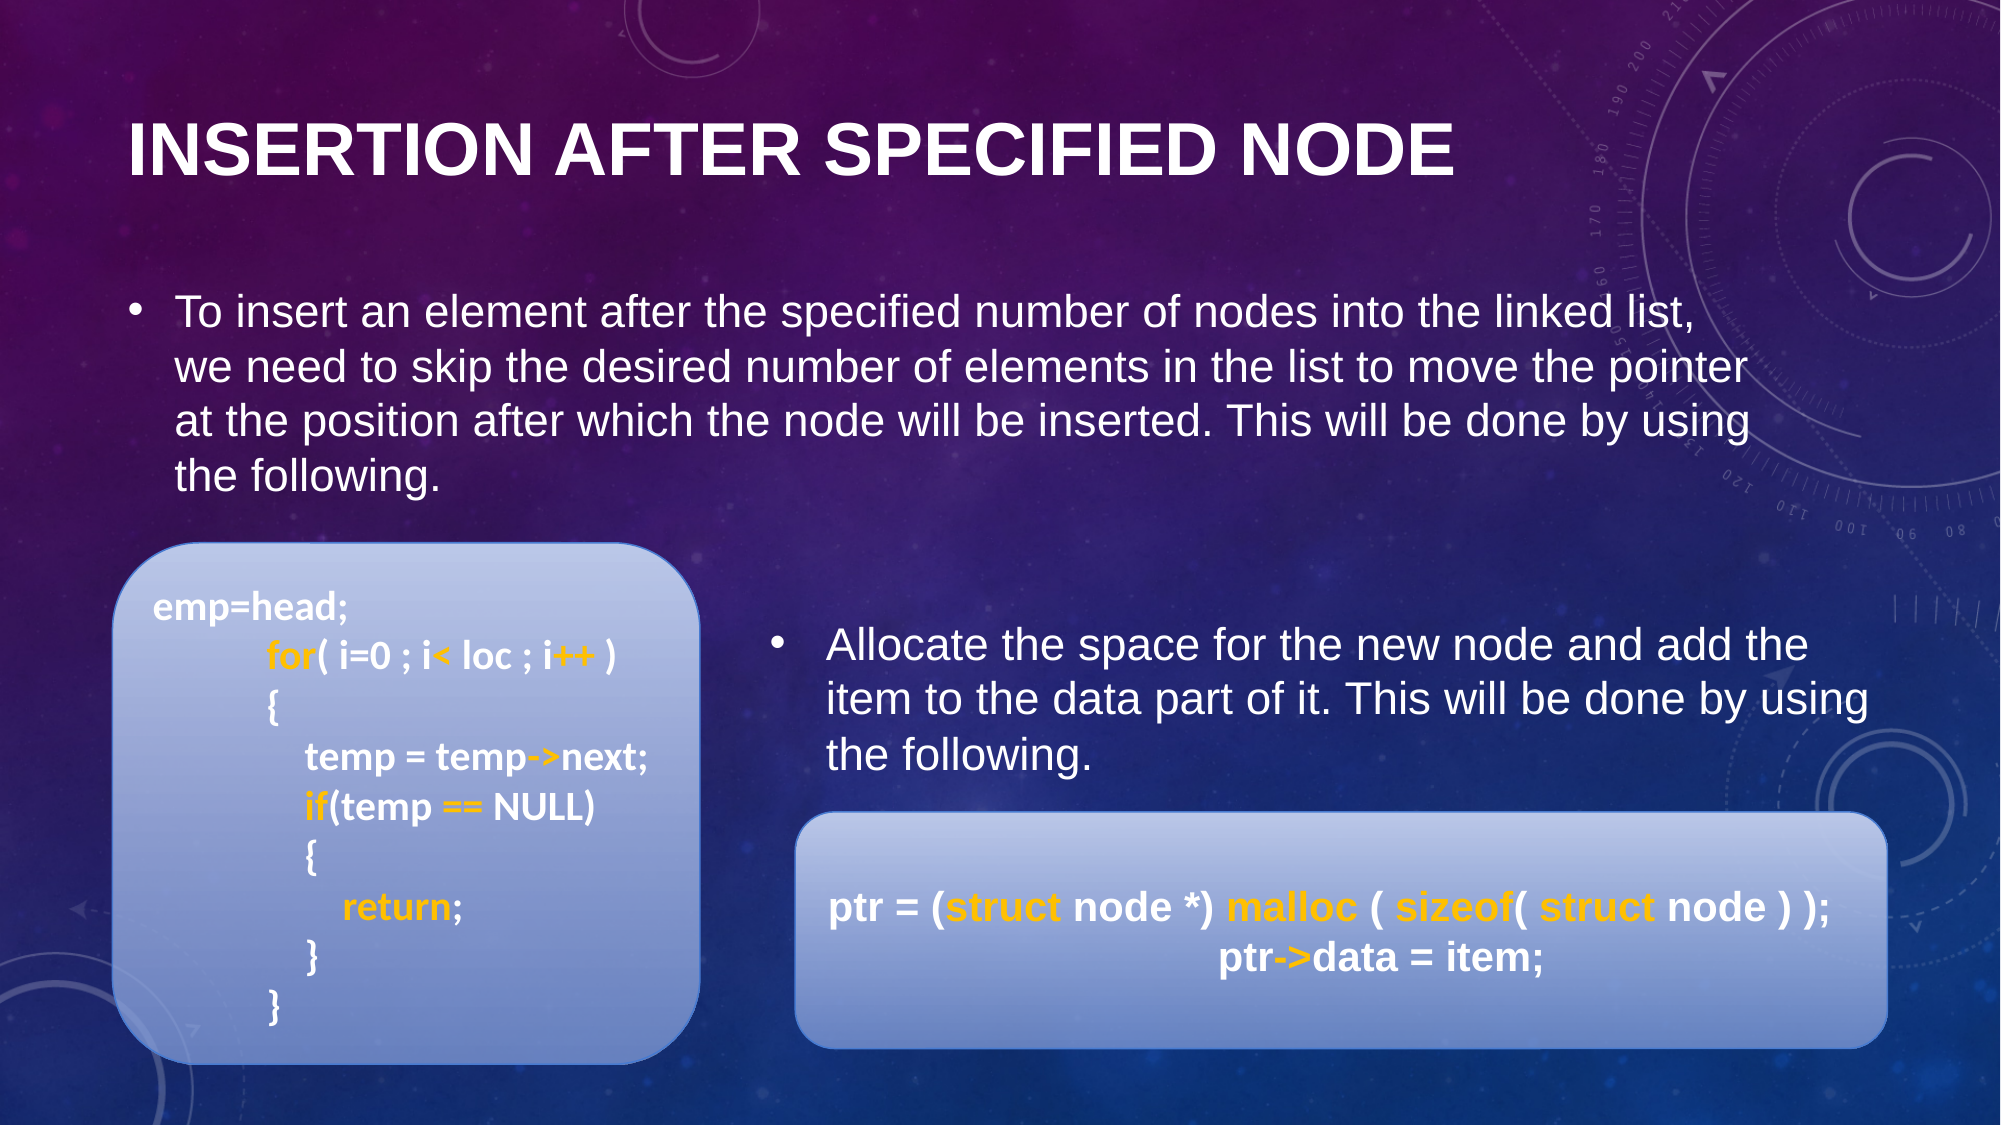

# Insertion after specified Node
To insert an element after the specified number of nodes into the linked list, we need to skip the desired number of elements in the list to move the pointer at the position after which the node will be inserted. This will be done by using the following.
emp=head;
            for( i=0 ; i< loc ; i++ )
            {
                temp = temp->next;
                if(temp == NULL)
                {
                    return;
                }
            }
Allocate the space for the new node and add the item to the data part of it. This will be done by using the following.
ptr = (struct node *) malloc ( sizeof( struct node ) );
        ptr->data = item;